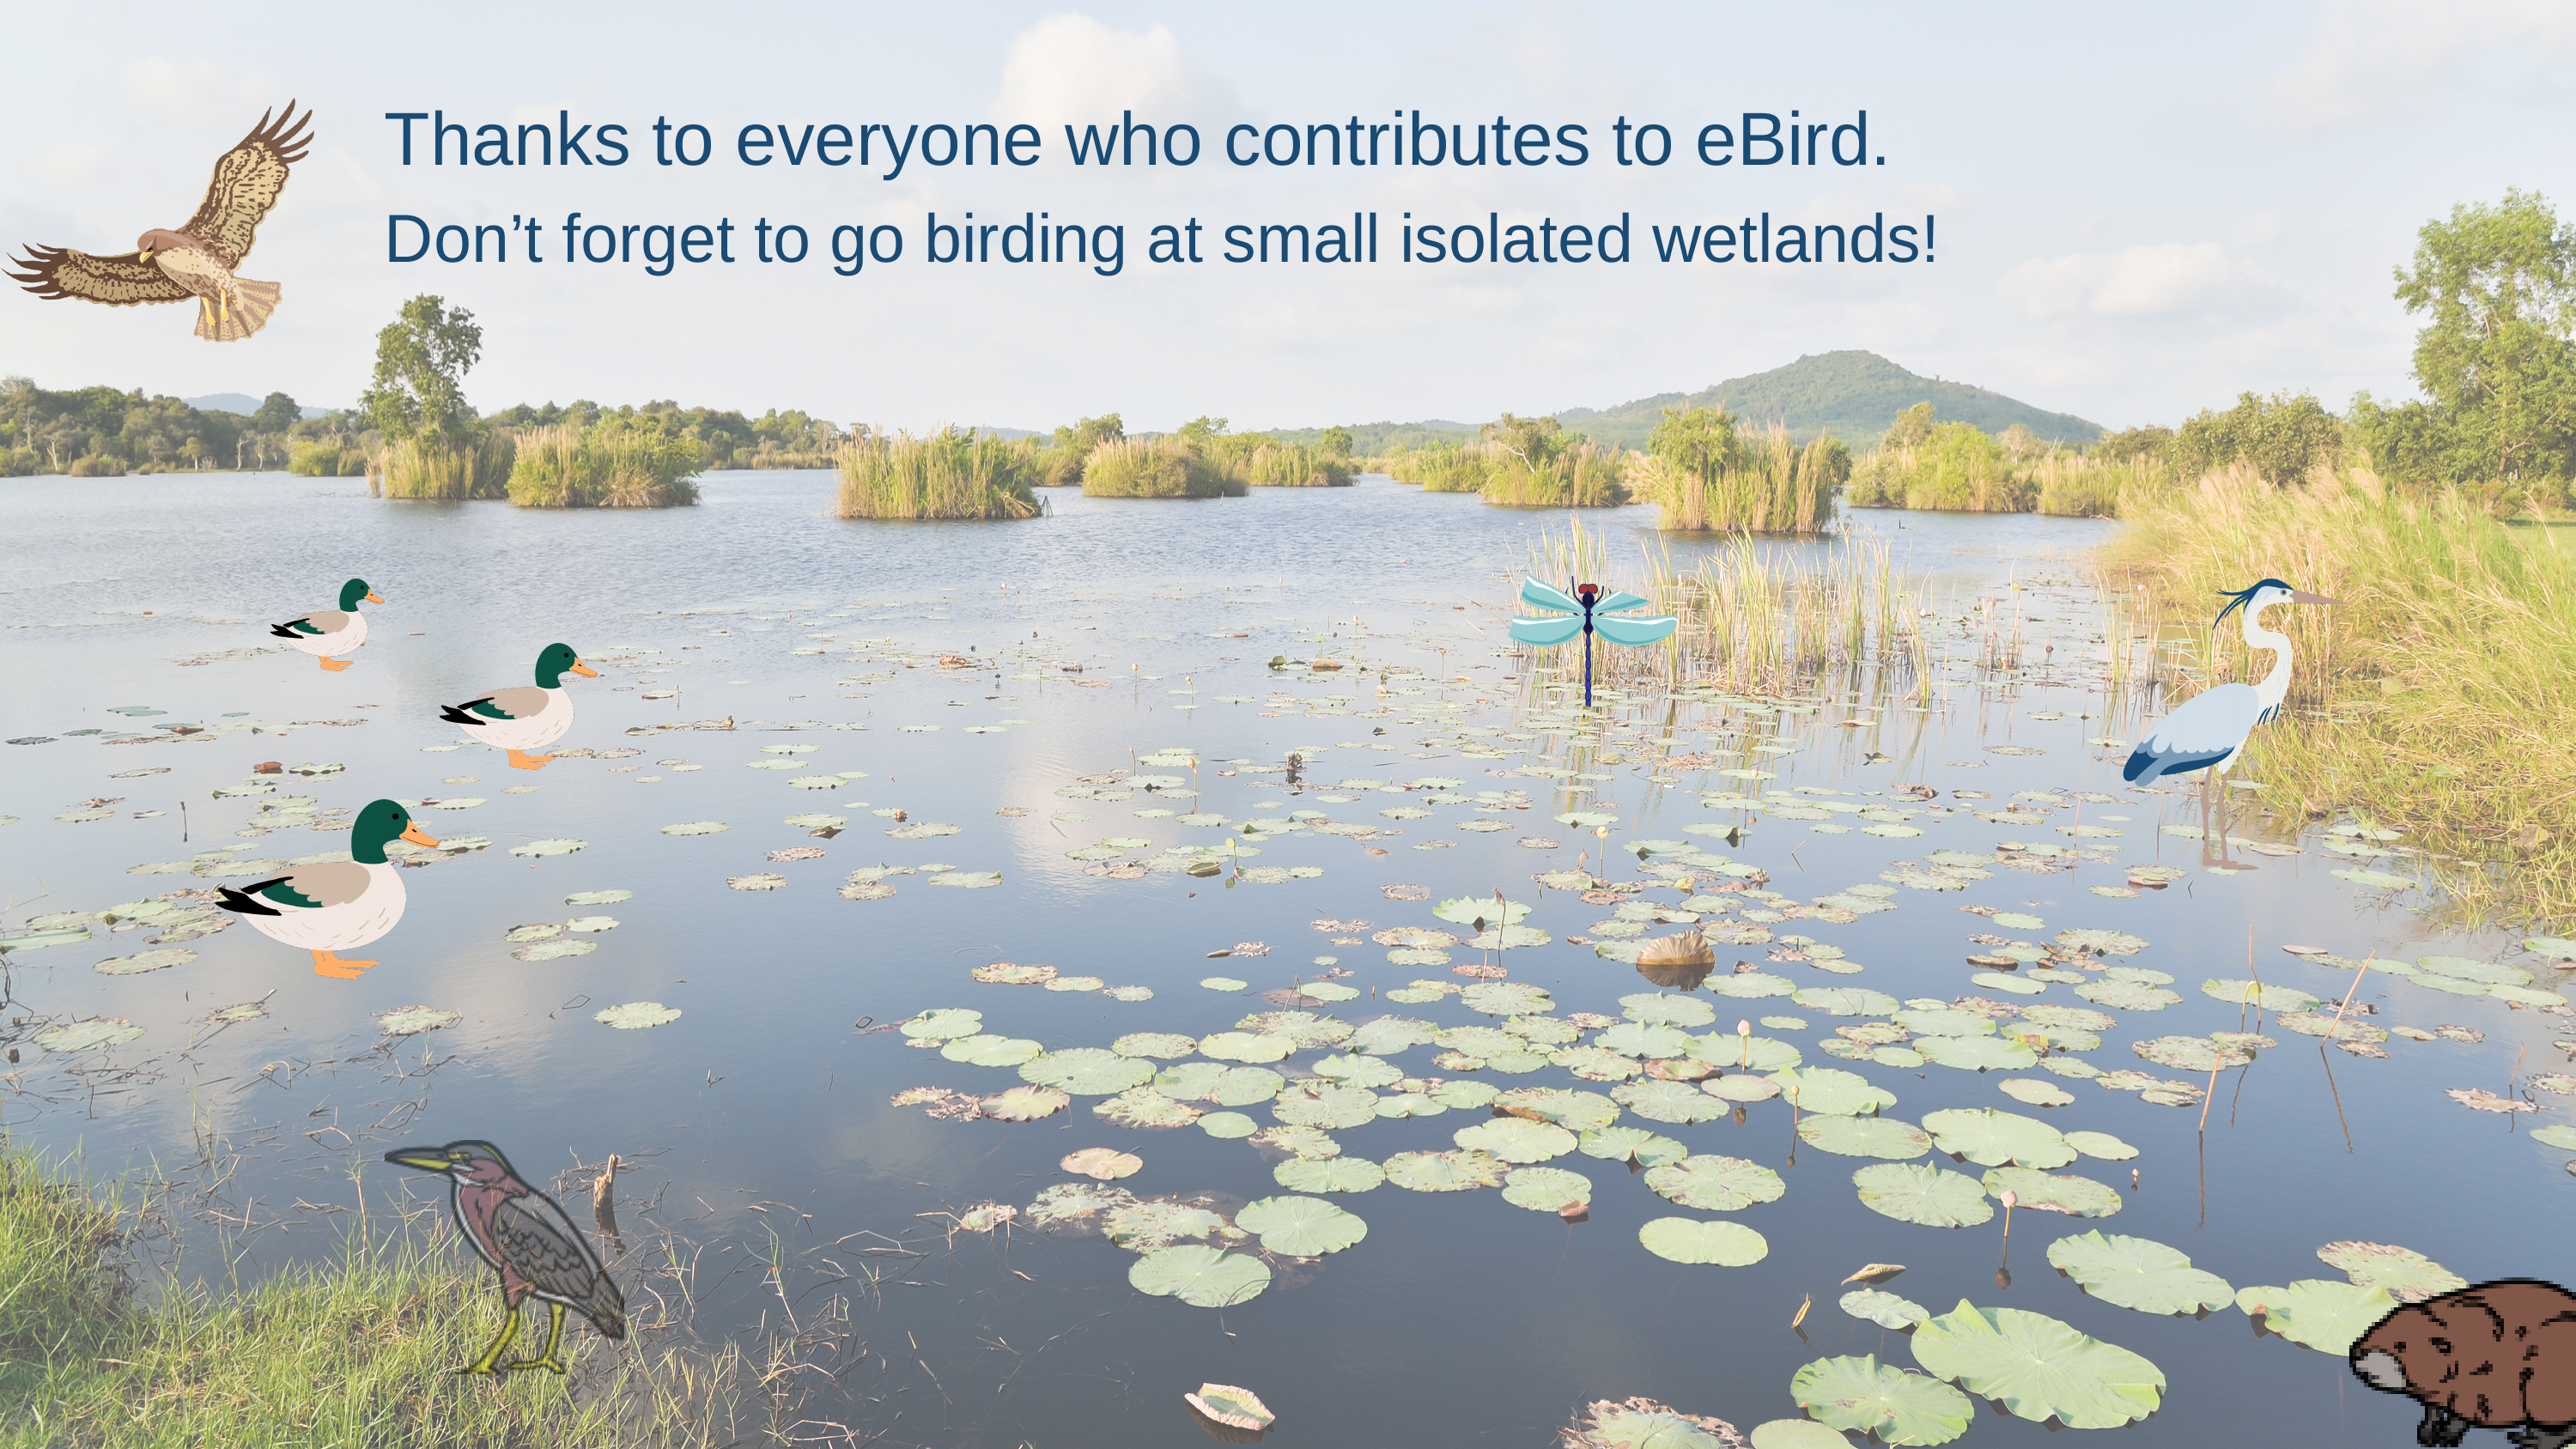

Thanks to everyone who contributes to eBird.
Don’t forget to go birding at small isolated wetlands!